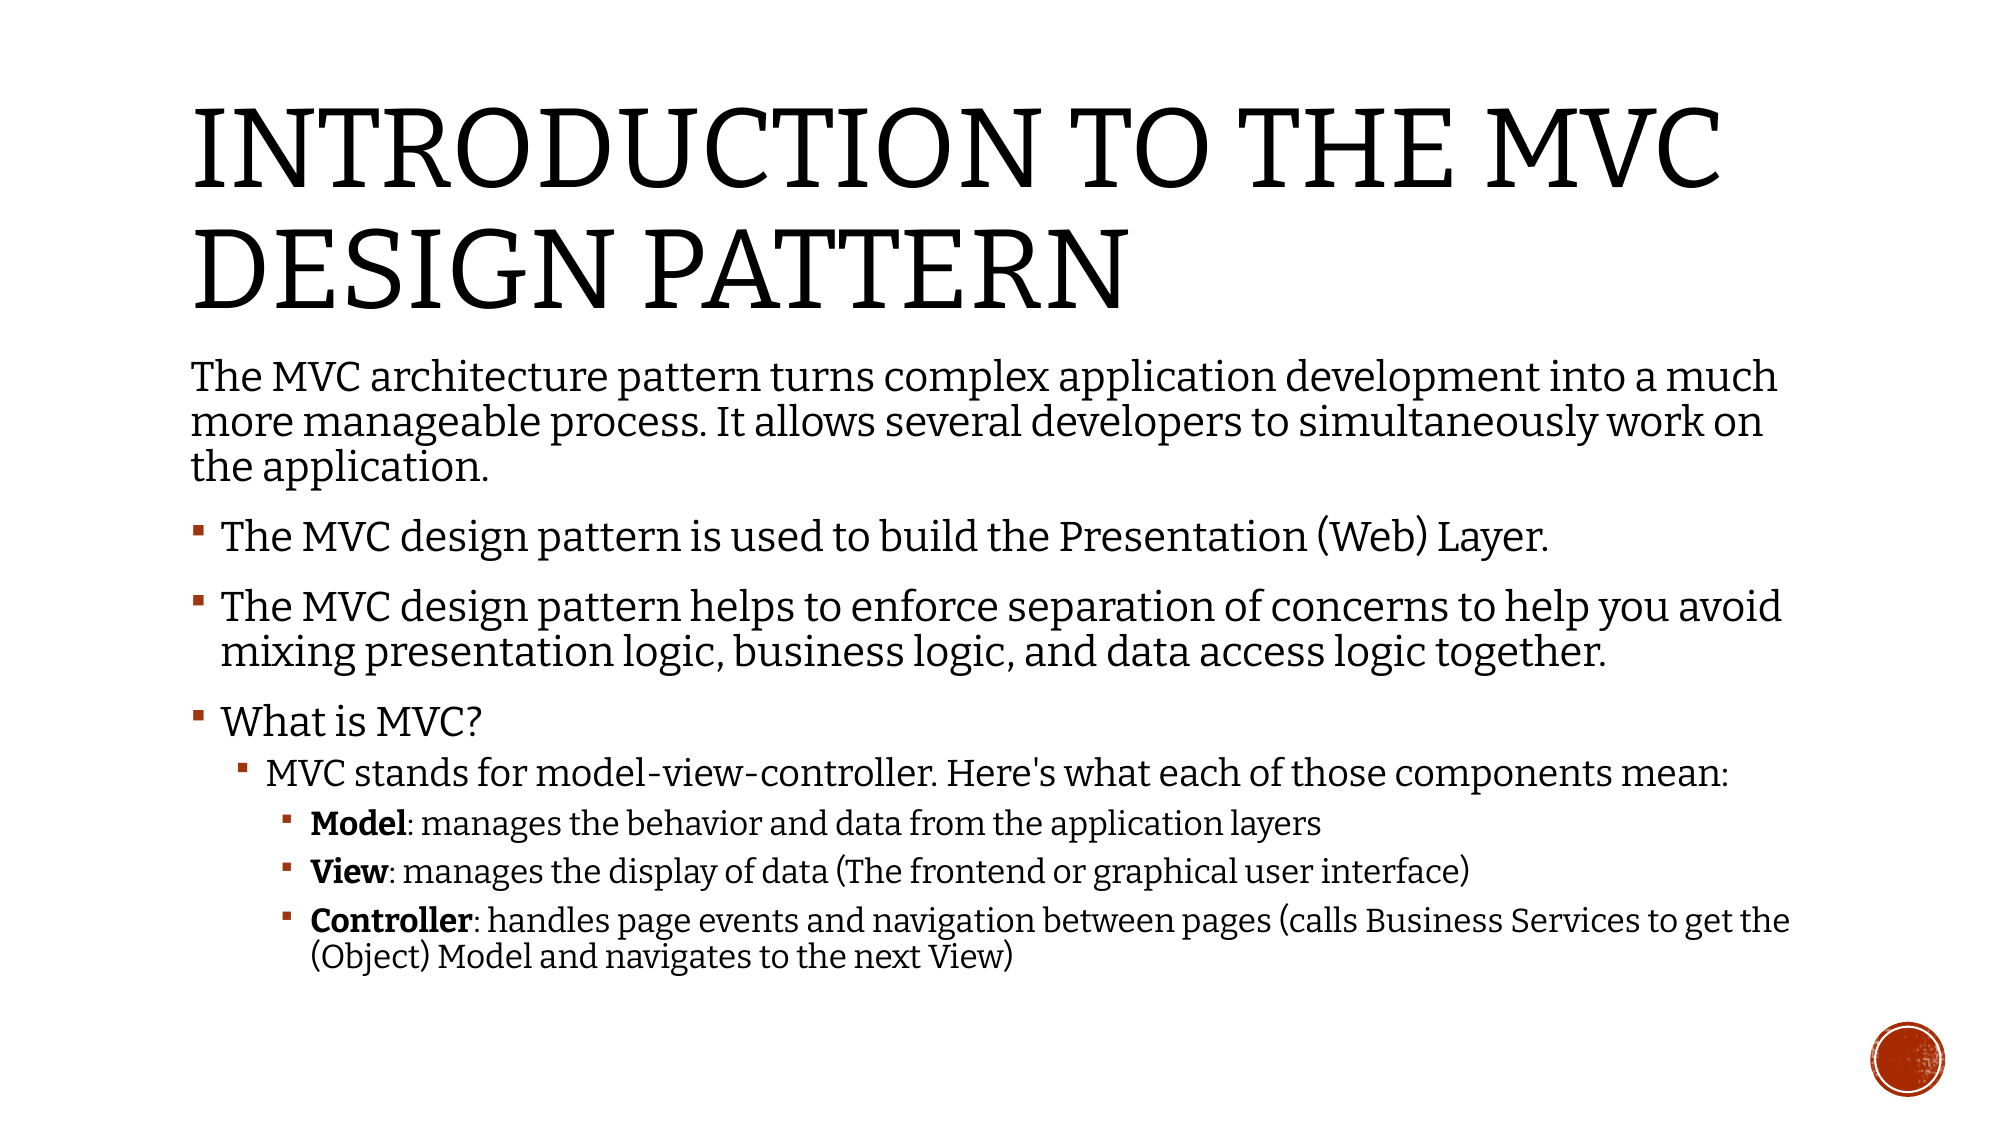

# Introduction to the MVC Design pattern
The MVC architecture pattern turns complex application development into a much more manageable process. It allows several developers to simultaneously work on the application.
The MVC design pattern is used to build the Presentation (Web) Layer.
The MVC design pattern helps to enforce separation of concerns to help you avoid mixing presentation logic, business logic, and data access logic together.
What is MVC?
MVC stands for model-view-controller. Here's what each of those components mean:
Model: manages the behavior and data from the application layers
View: manages the display of data (The frontend or graphical user interface)
Controller: handles page events and navigation between pages (calls Business Services to get the (Object) Model and navigates to the next View)